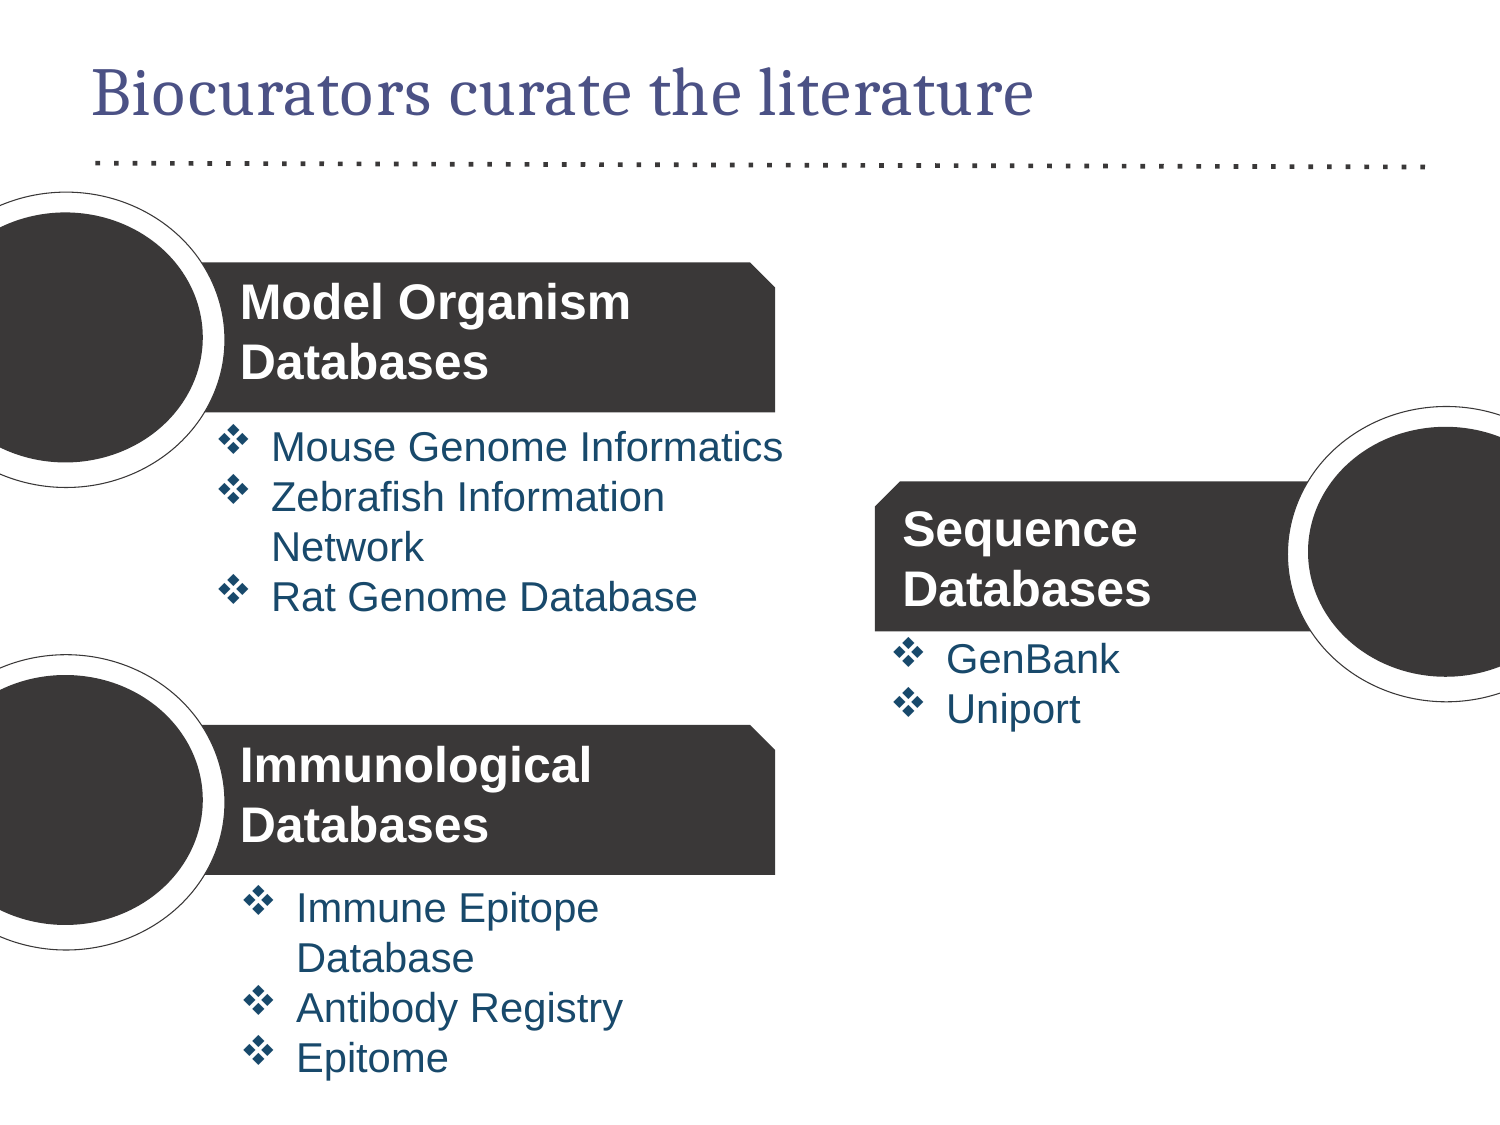

# Biocurators curate the literature

Model Organism Databases

Mouse Genome Informatics
Zebrafish Information Network
Rat Genome Database

Sequence Databases
Sequence
Databases
GenBank
Uniport

Immunological Databases
Immune Epitope Database
Antibody Registry
Epitome